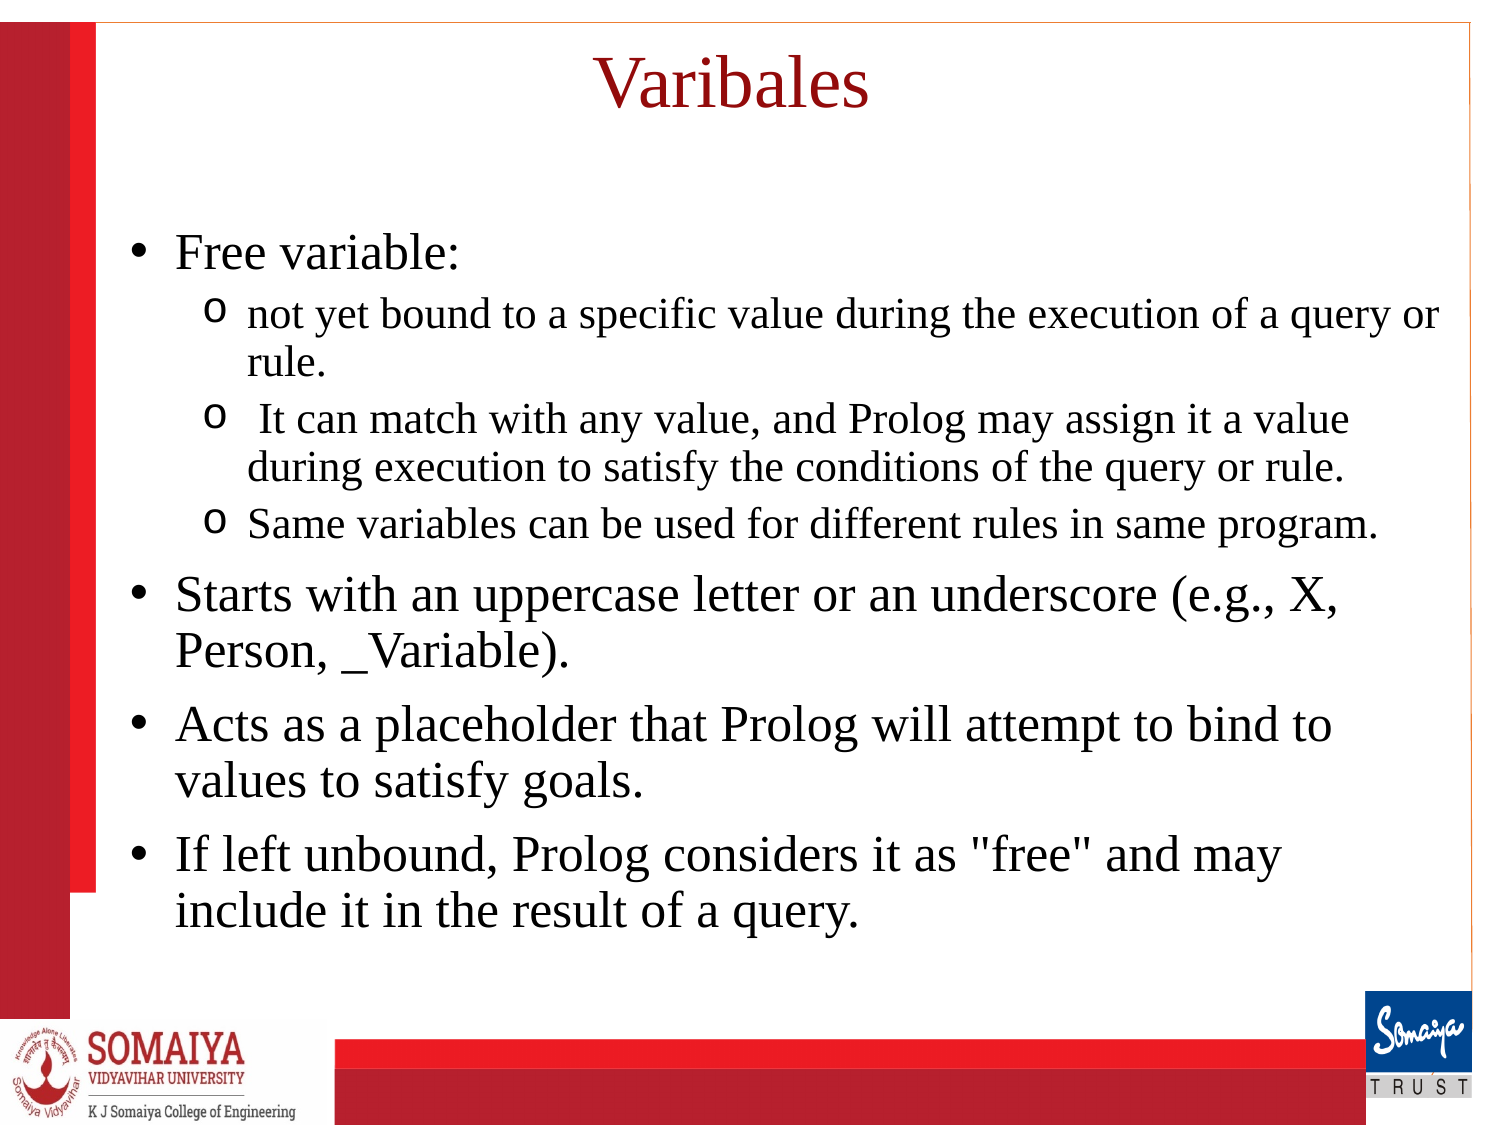

# Varibales
Free variable:
not yet bound to a specific value during the execution of a query or rule.
 It can match with any value, and Prolog may assign it a value during execution to satisfy the conditions of the query or rule.
Same variables can be used for different rules in same program.
Starts with an uppercase letter or an underscore (e.g., X, Person, _Variable).
Acts as a placeholder that Prolog will attempt to bind to values to satisfy goals.
If left unbound, Prolog considers it as "free" and may include it in the result of a query.